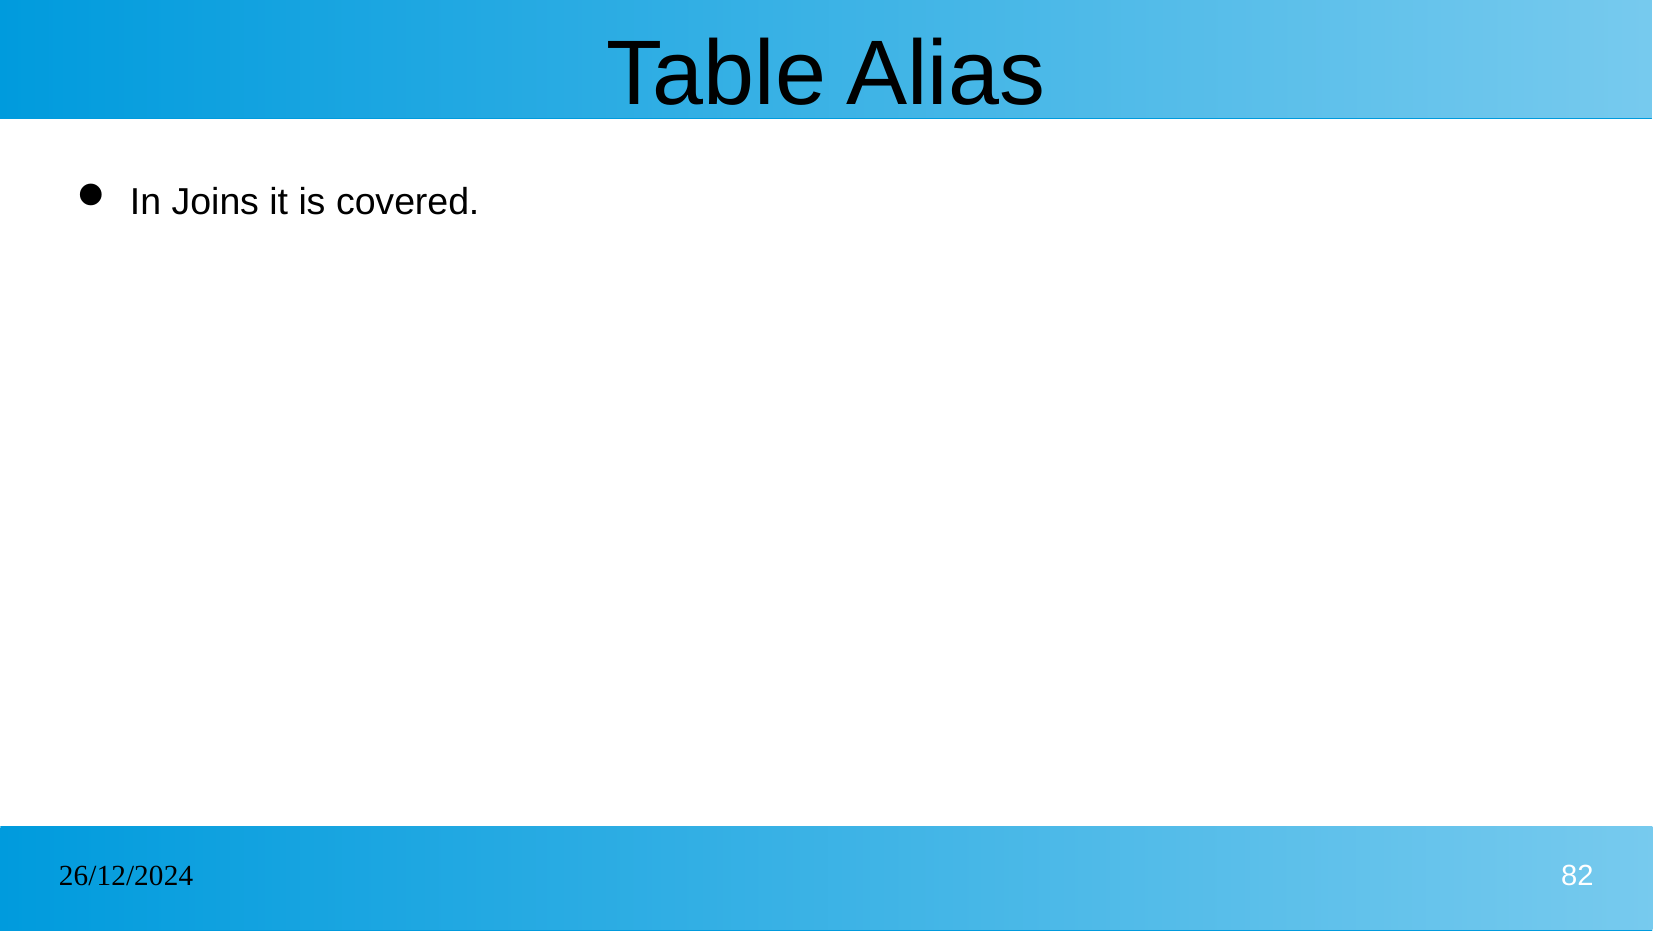

# Table Alias
In Joins it is covered.
26/12/2024
82